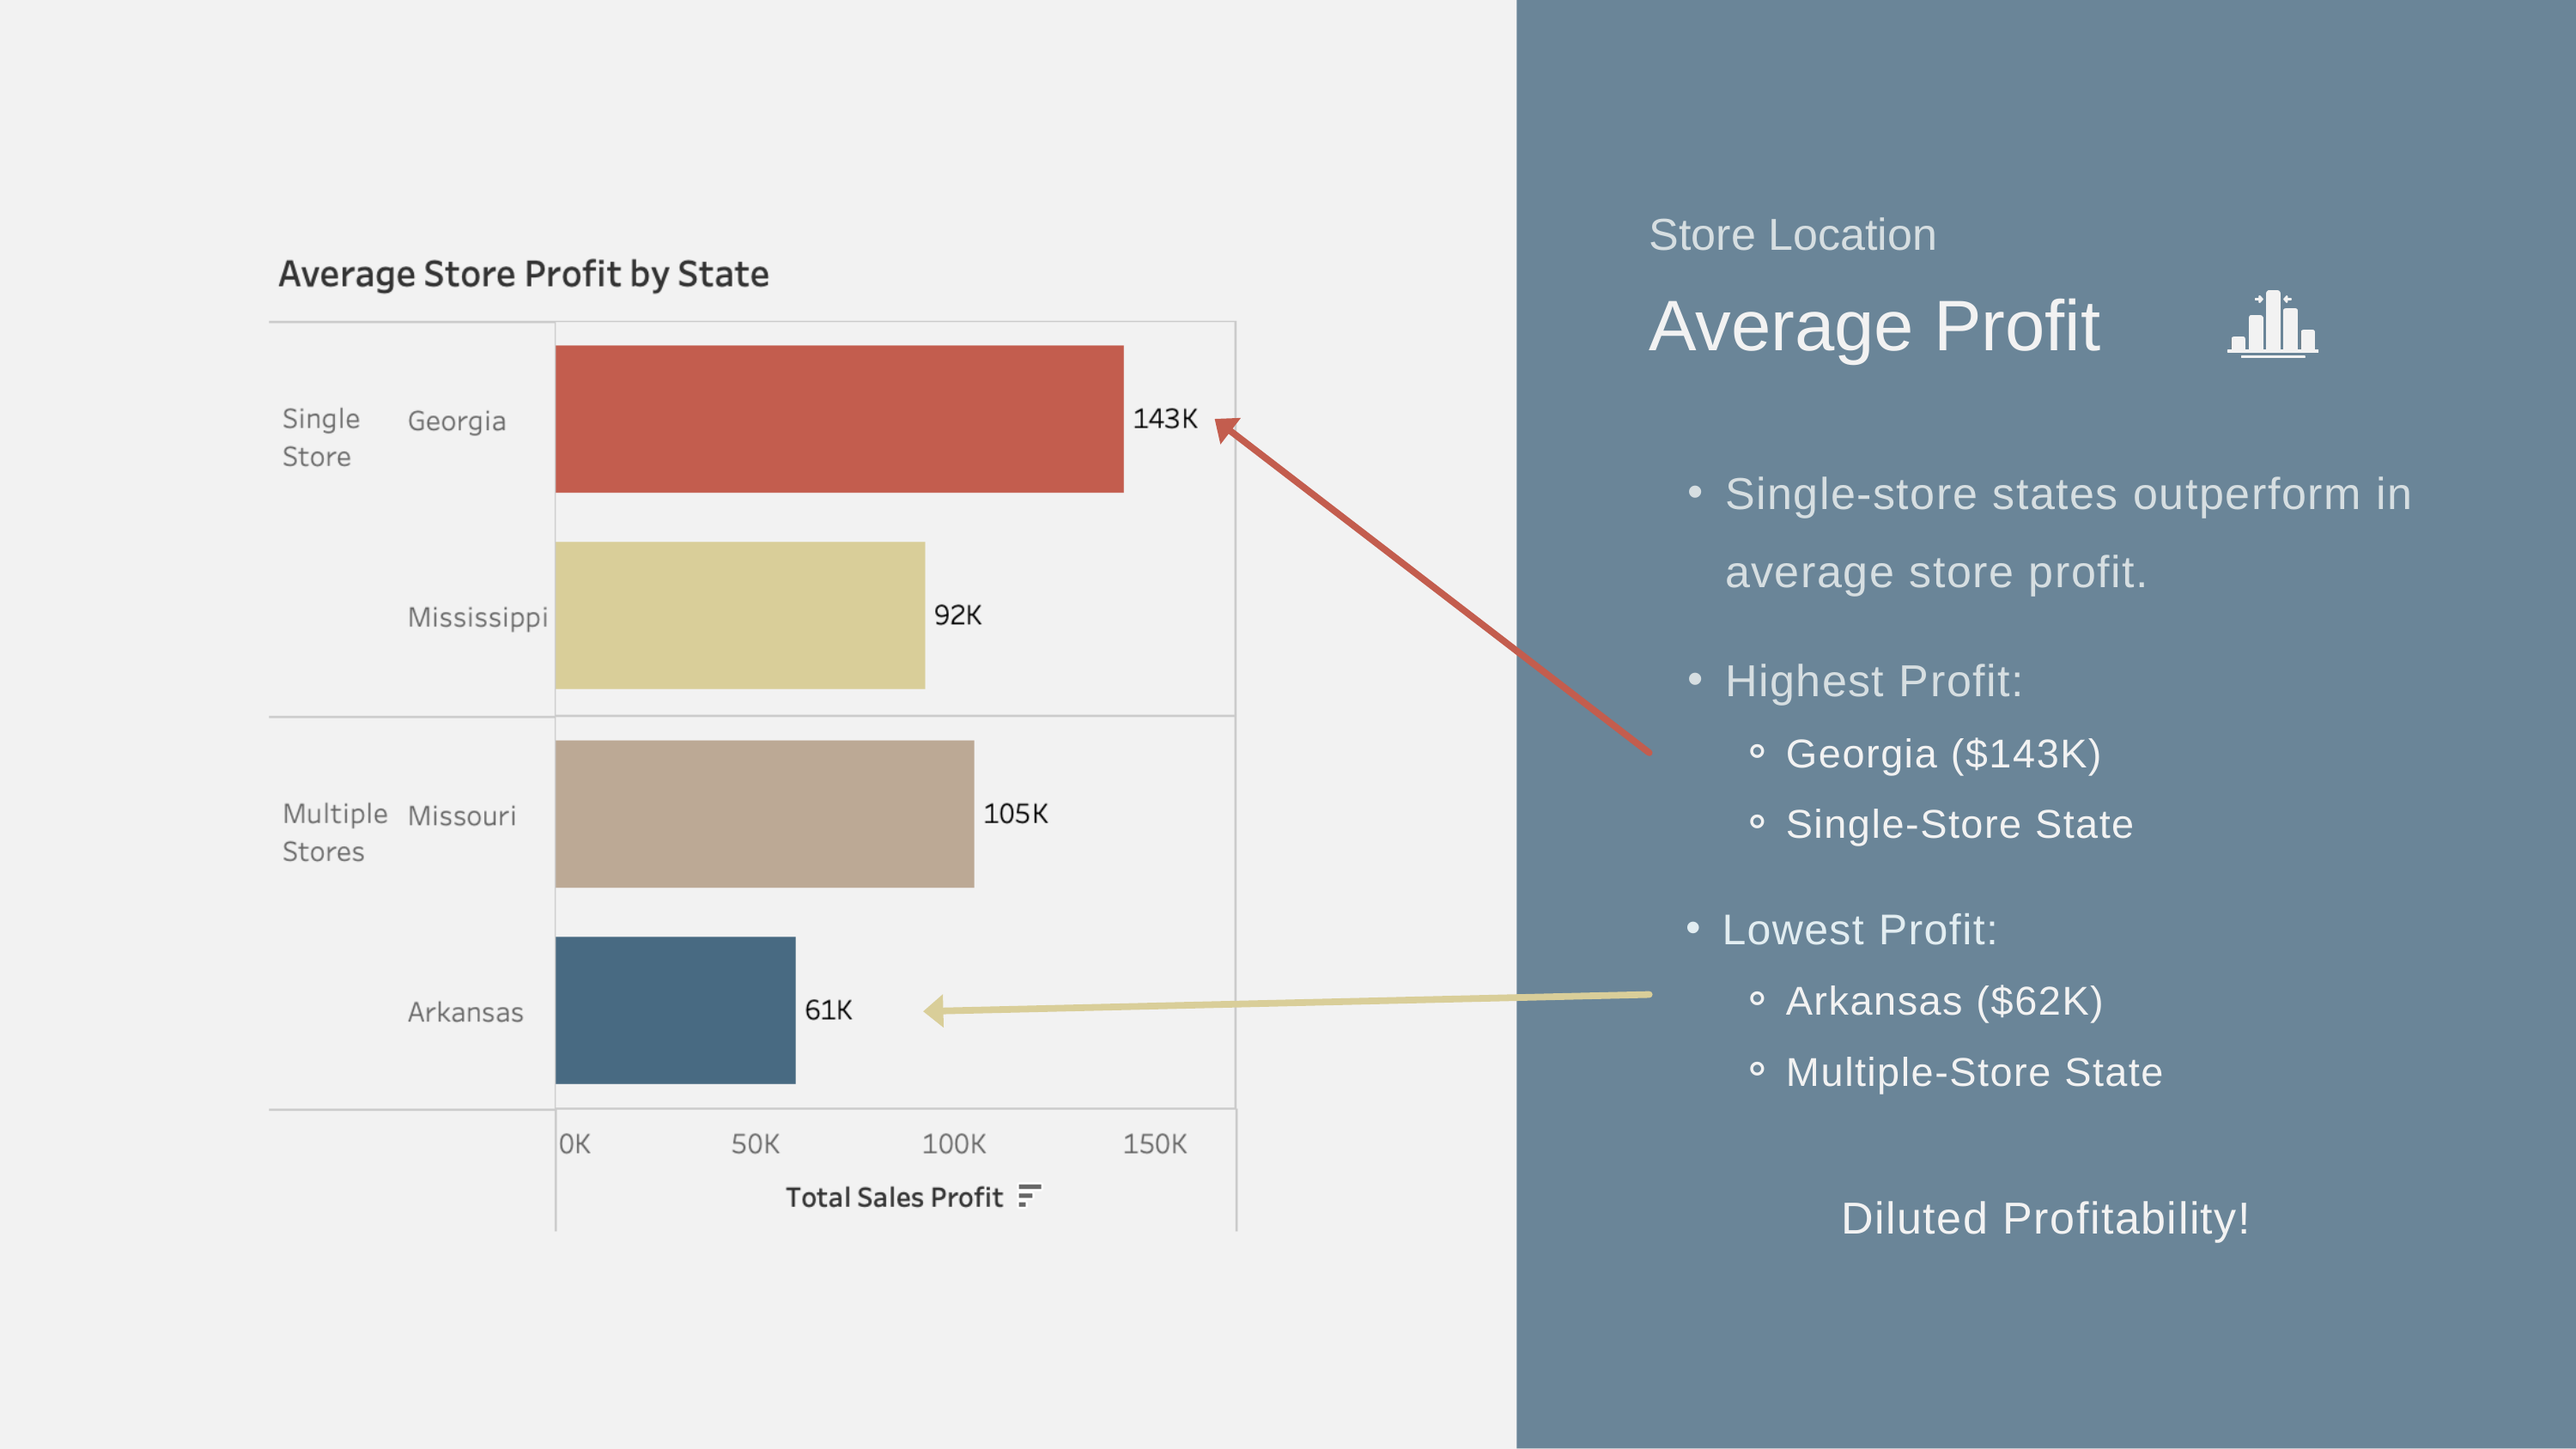

Store Location

Average Profit

Single-store states outperform in average store profit.

Highest Profit:
Georgia ($143K)
Single-Store State

Lowest Profit:
Arkansas ($62K)
Multiple-Store State

Diluted Profitability!